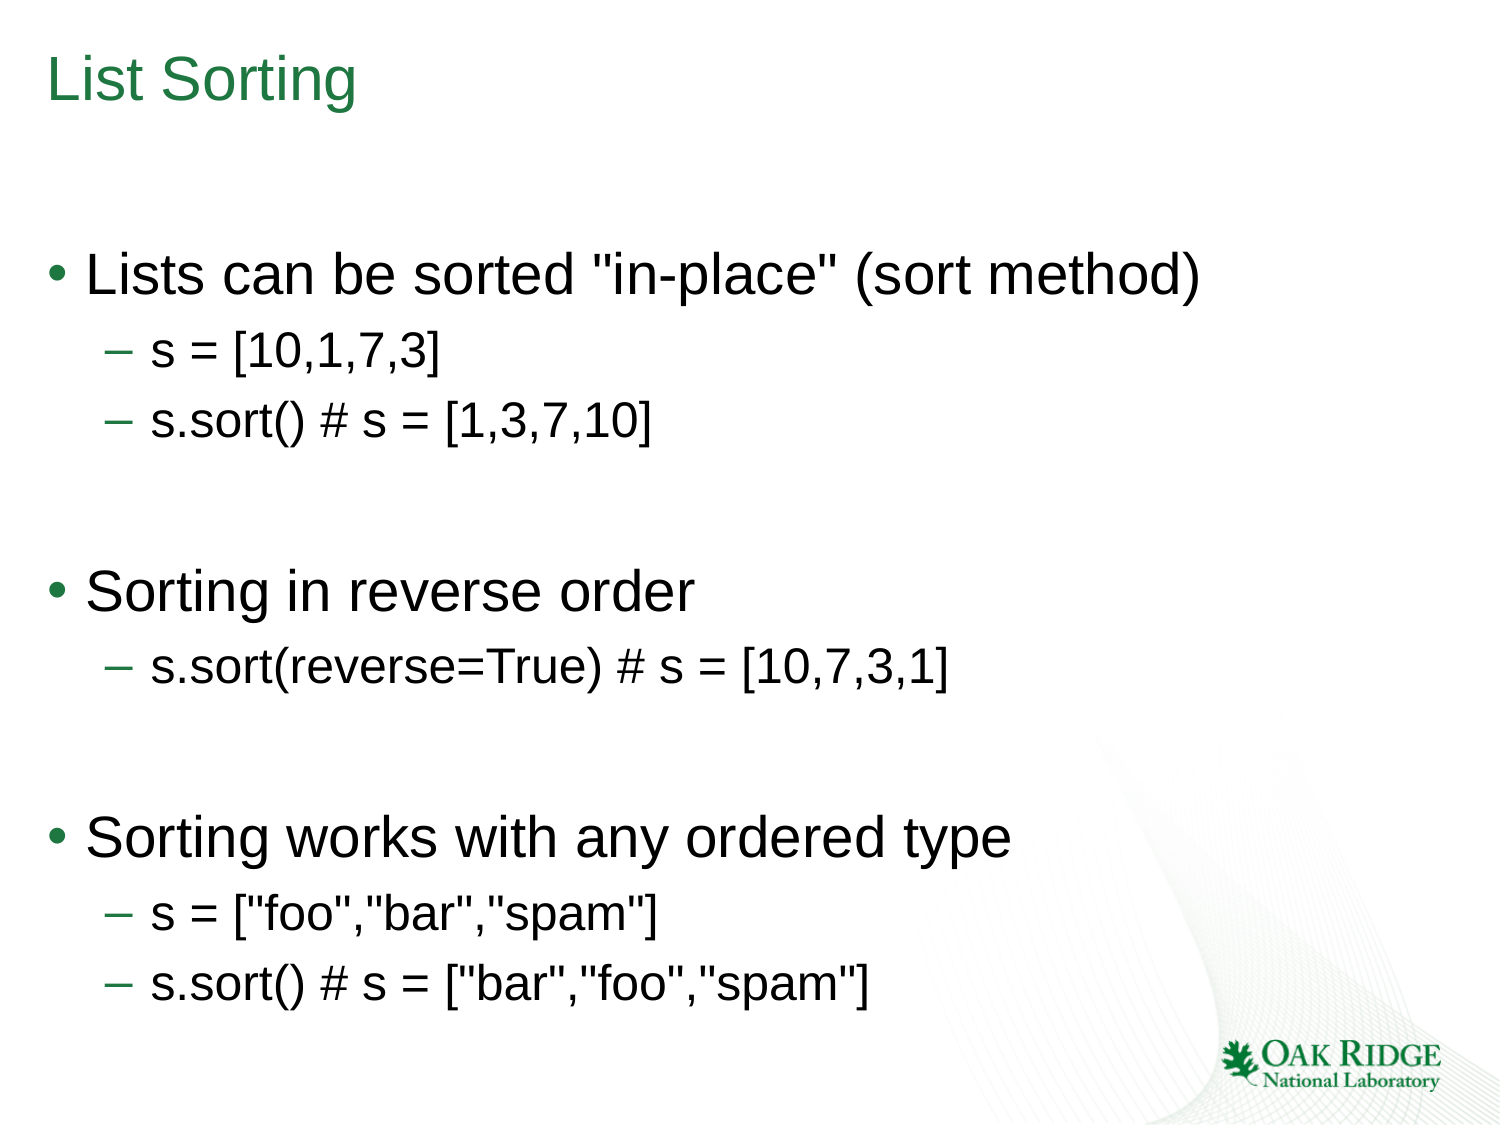

# List Sorting
Lists can be sorted "in-place" (sort method)
s = [10,1,7,3]
s.sort() # s = [1,3,7,10]

Sorting in reverse order
s.sort(reverse=True) # s = [10,7,3,1]

Sorting works with any ordered type
s = ["foo","bar","spam"]
s.sort() # s = ["bar","foo","spam"]